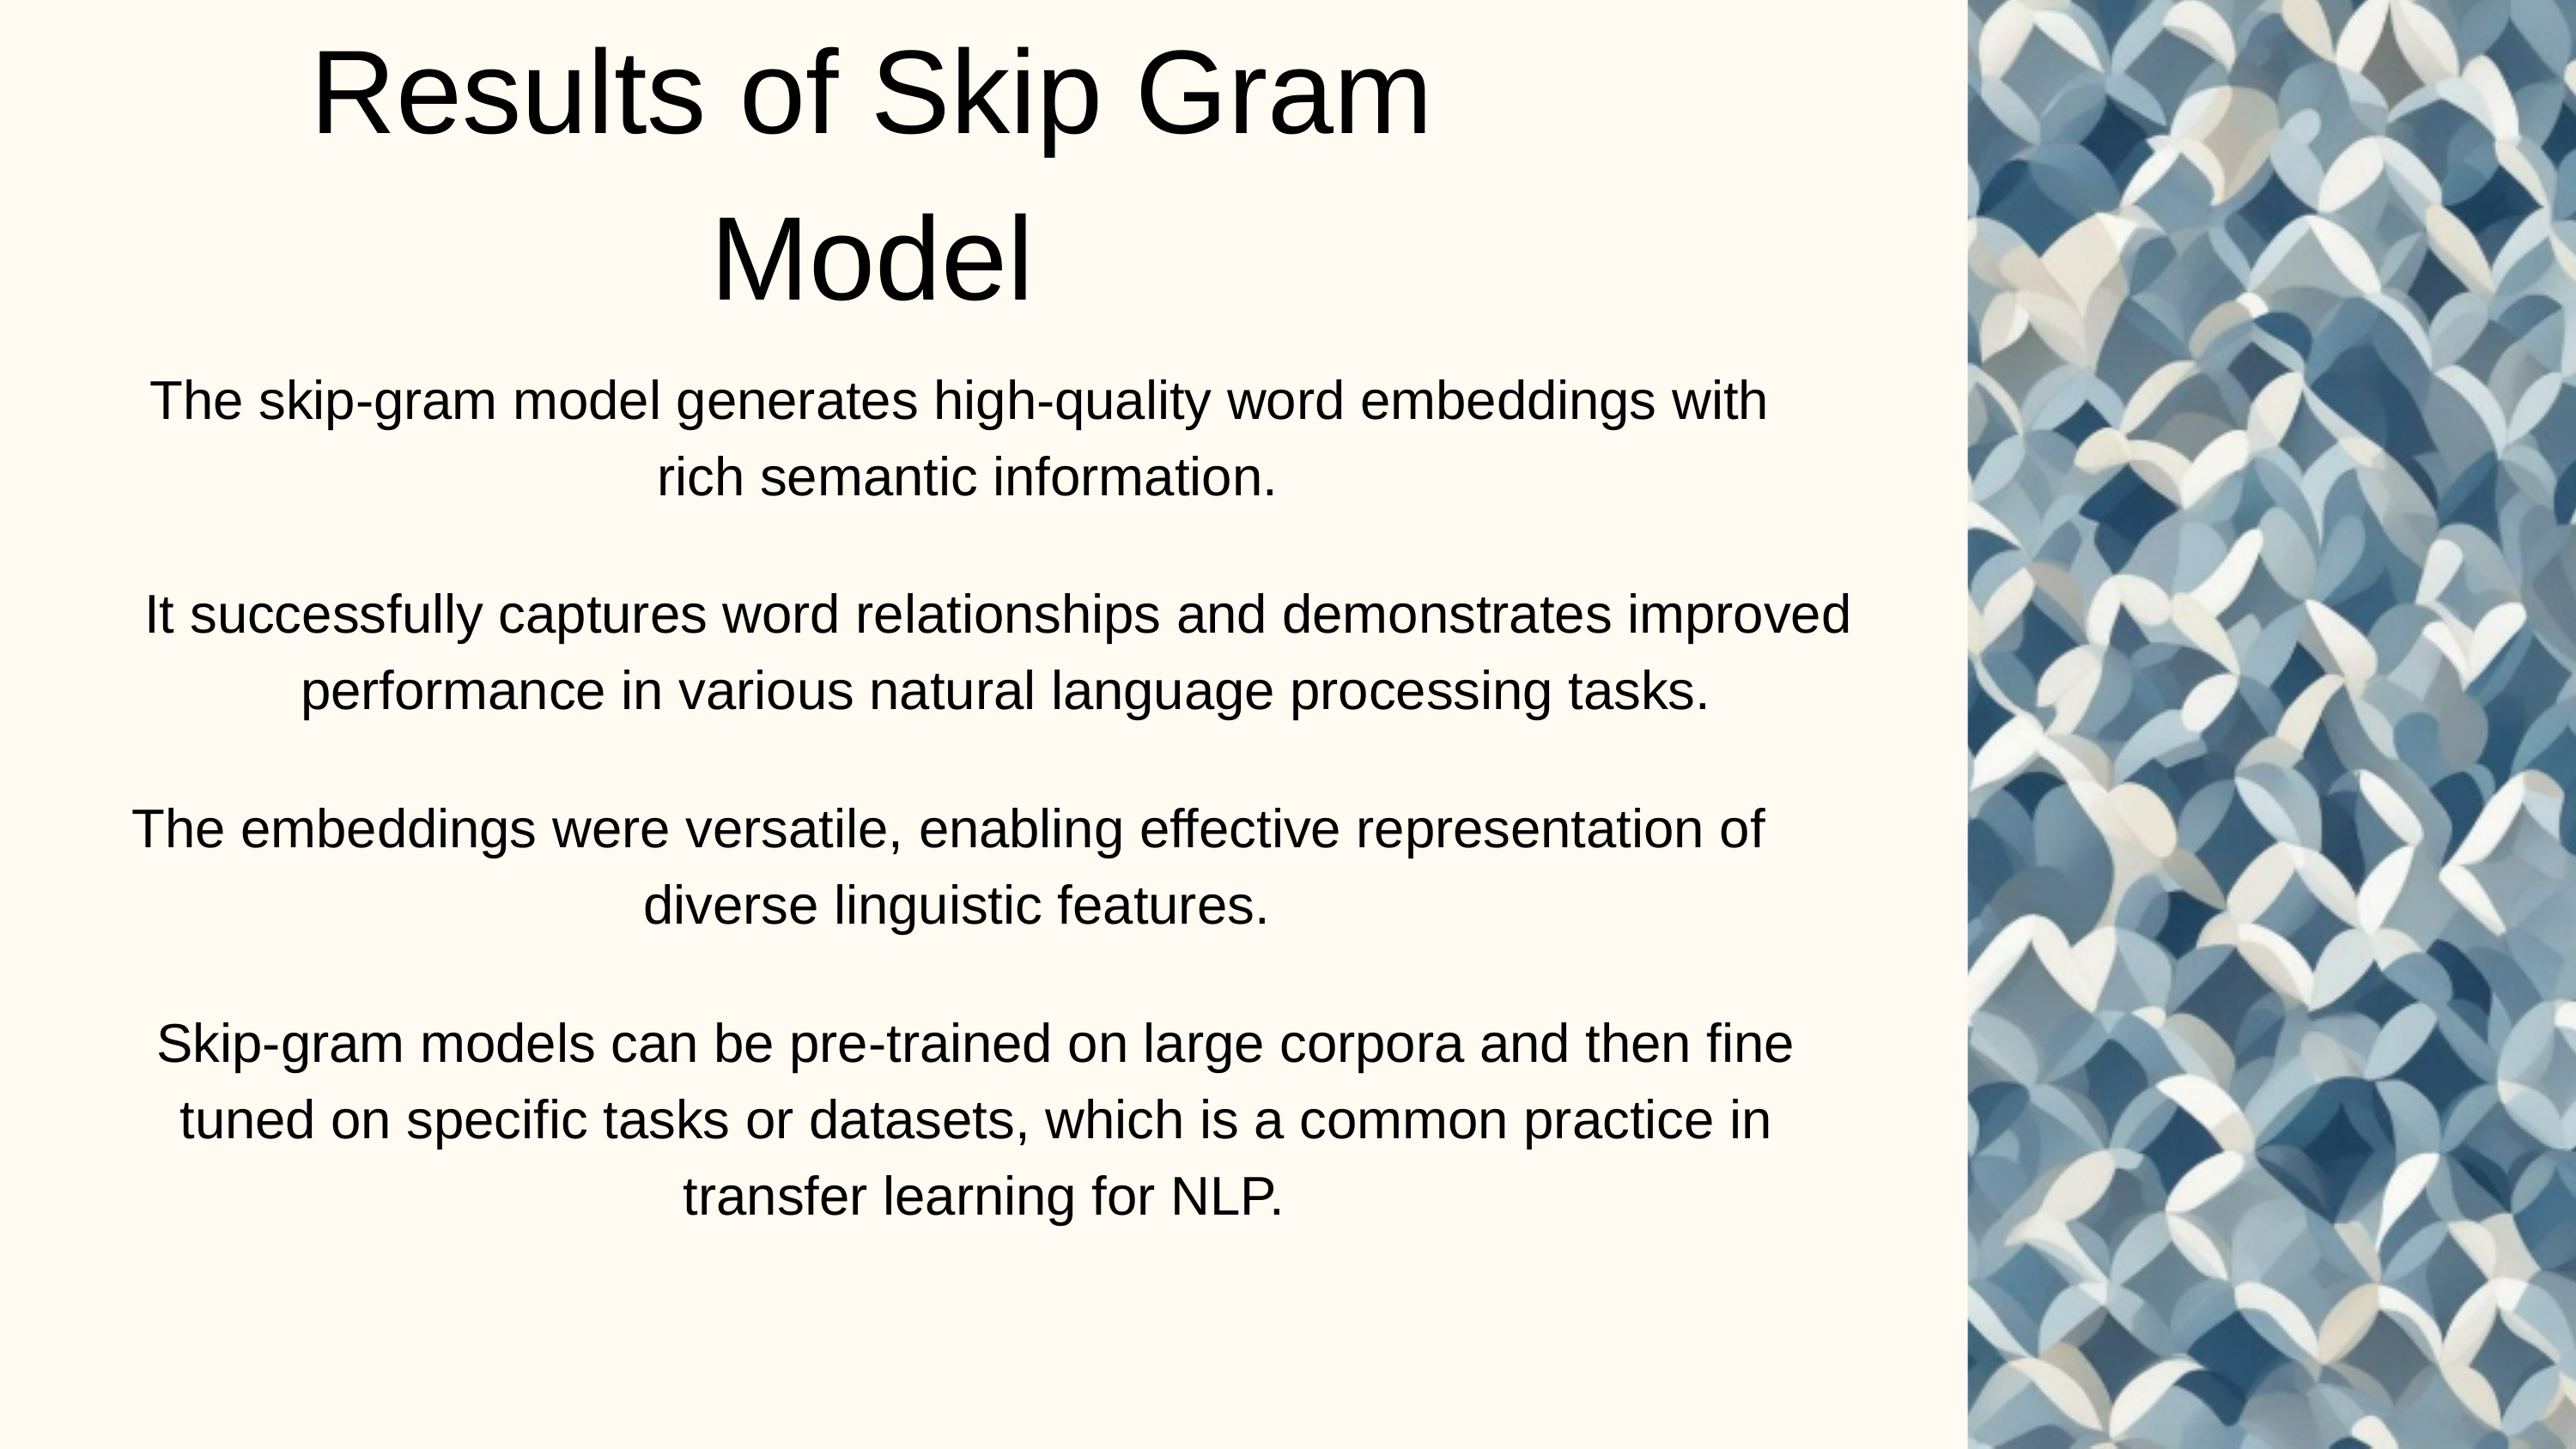

Results of Skip Gram Model

The skip-gram model generates high-quality word embeddings with
rich semantic information.

It successfully captures word relationships and demonstrates improved
performance in various natural language processing tasks.

The embeddings were versatile, enabling effective representation of
 diverse linguistic features.

Skip-gram models can be pre-trained on large corpora and then fine
tuned on specific tasks or datasets, which is a common practice in
 transfer learning for NLP.